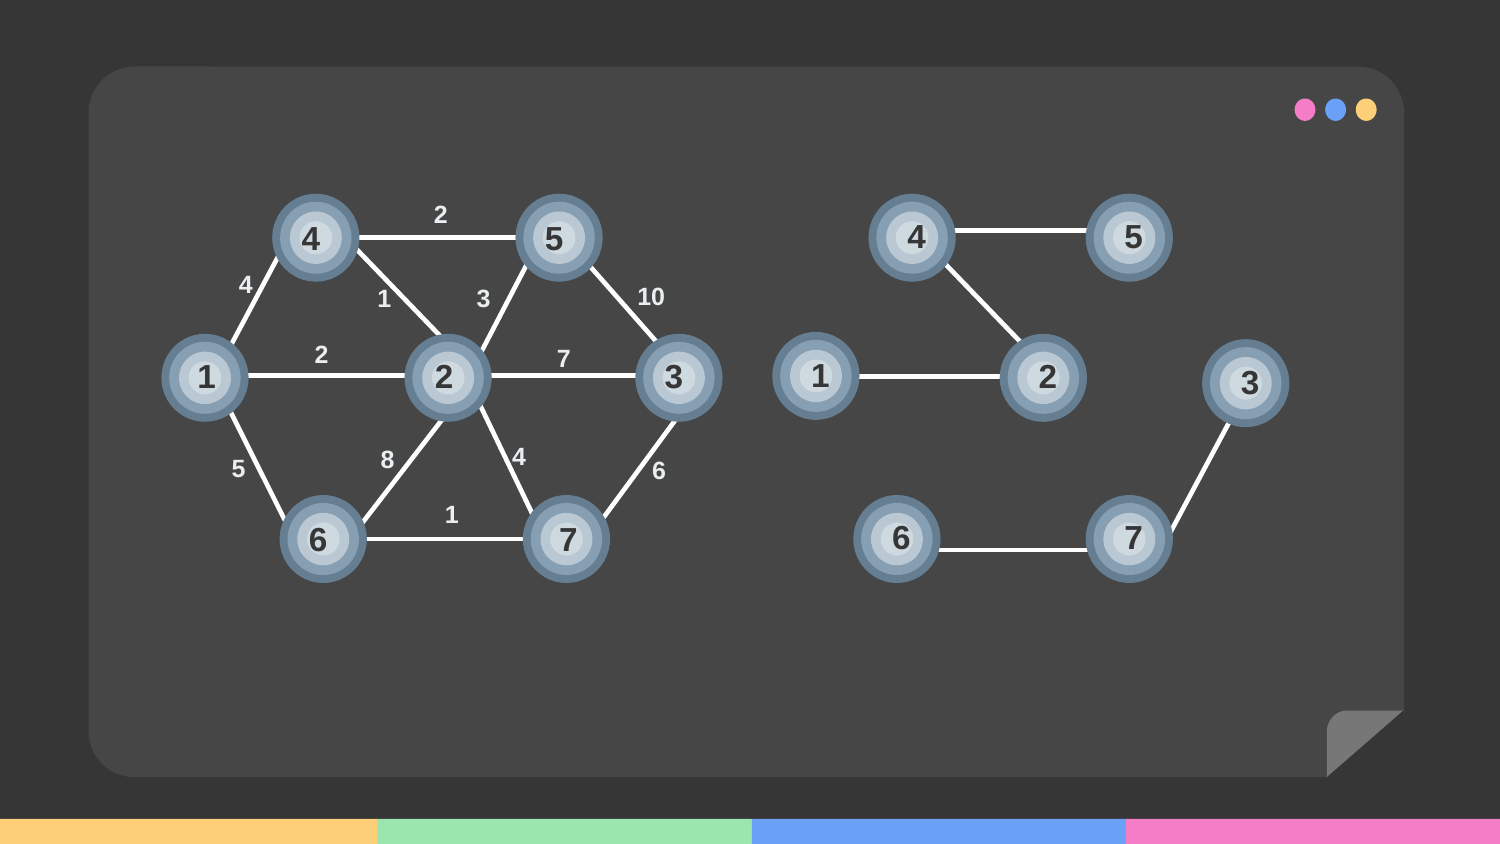

2

4
5
4
5

1
2
3
6
7
4
10
1
3
2
7

1

2
3
4
8
5
6
1

6
7
7